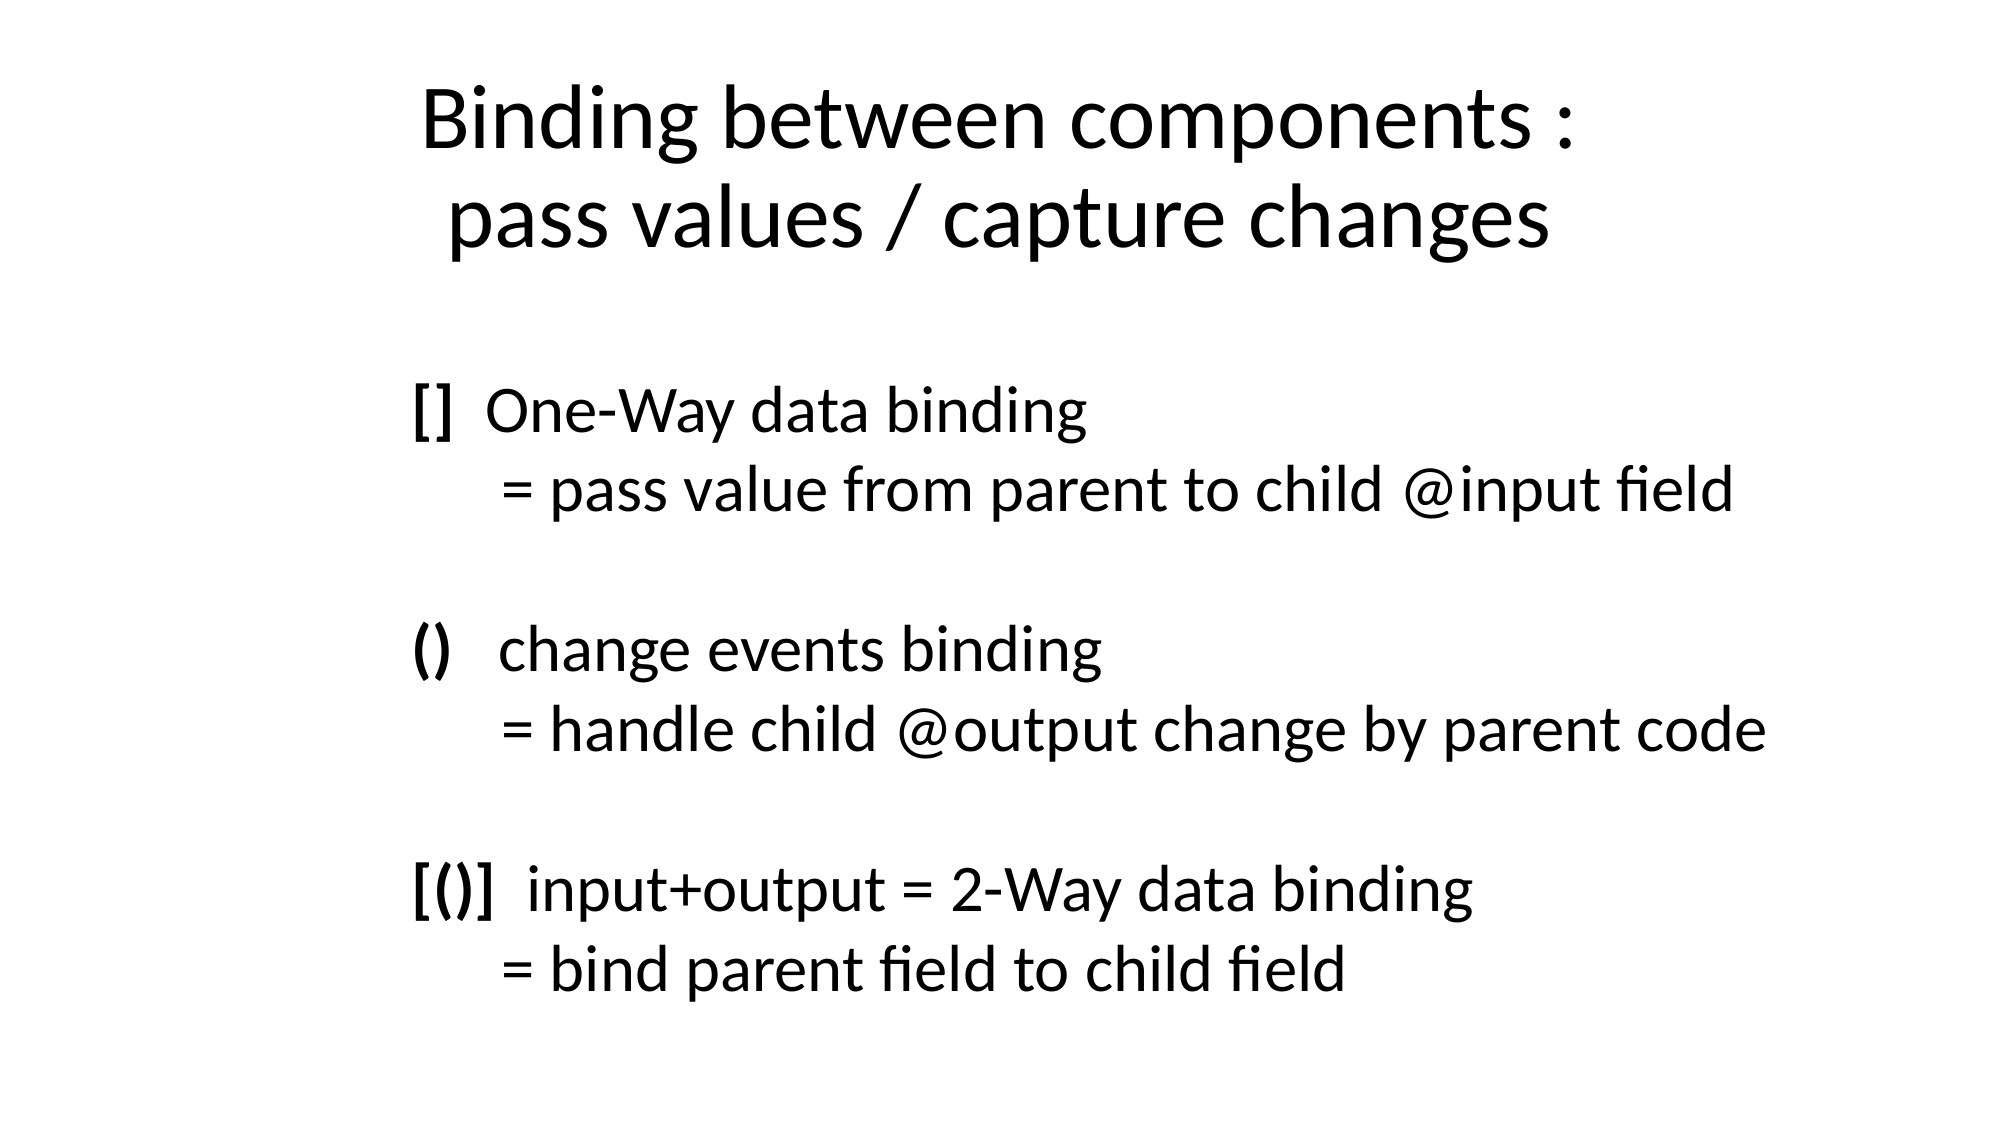

# Binding between components : pass values / capture changes
[]  One-Way data binding
      = pass value from parent to child @input field

()   change events binding
      = handle child @output change by parent code

[()]  input+output = 2-Way data binding
      = bind parent field to child field